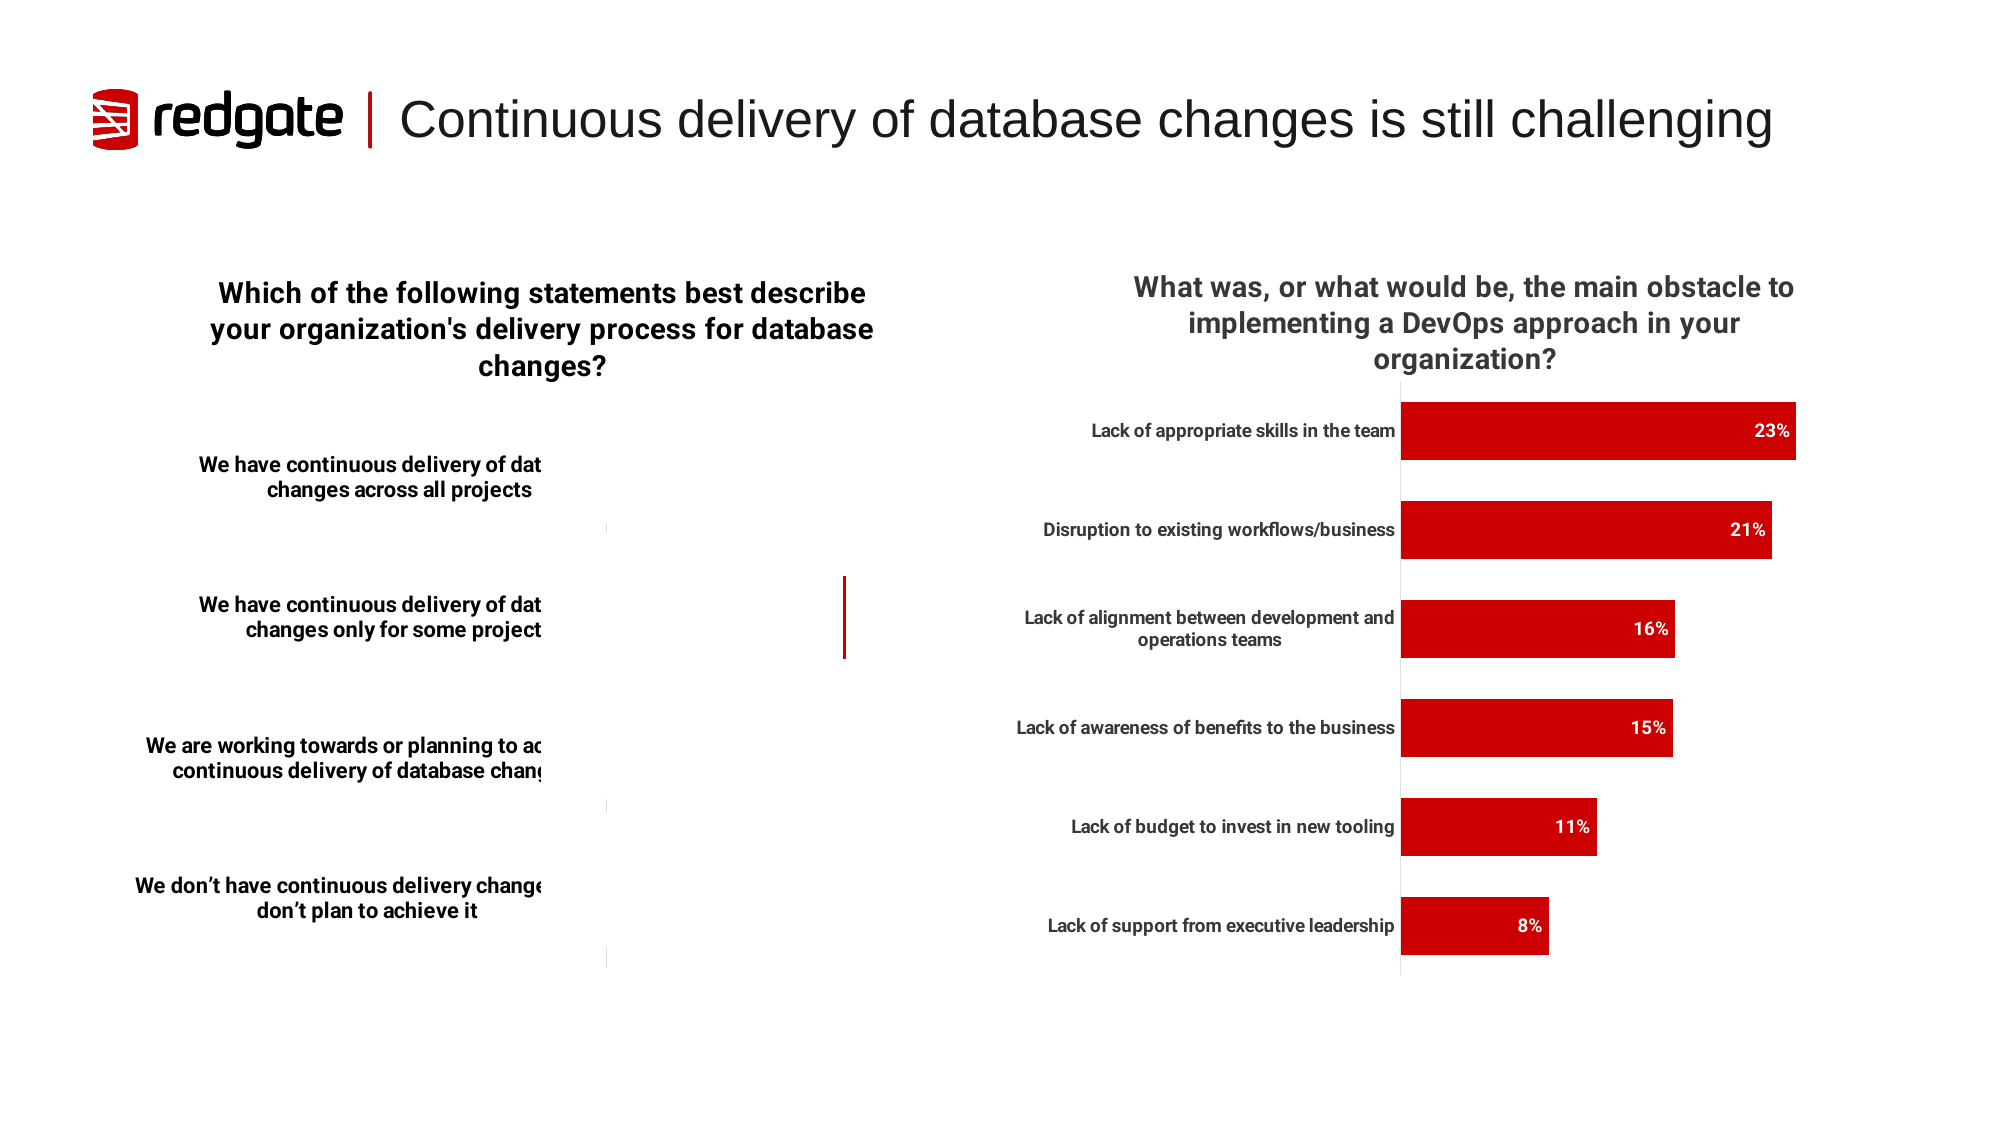

# Continuous delivery of database changes is still challenging

### Chart: What was, or what would be, the main obstacle to implementing a DevOps approach in your organization?

| Category | % answered excl "don't know" |
|---|---|
| Lack of appropriate skills in the team | 0.22538071065989848 |
| Disruption to existing workflows/business | 0.2116751269035533 |
| Lack of alignment between development and operations teams | 0.15634517766497463 |
| Lack of awareness of benefits to the business | 0.1548223350253807 |
| Lack of budget to invest in new tooling | 0.1116751269035533 |
| Lack of support from executive leadership | 0.08426395939086294 |

### Chart: Which of the following statements best describe your organization's delivery process for database changes?

| Category |  |
|---|---|
| We have continuous delivery of database changes across all projects | 0.22117039586919104 |
| We have continuous delivery of database changes only for some projects | 0.24440619621342513 |
| We are working towards or planning to achieve continuous delivery of database changes | 0.3059380378657487 |
| We don’t have continuous delivery changes and don’t plan to achieve it | 0.2284853700516351 |